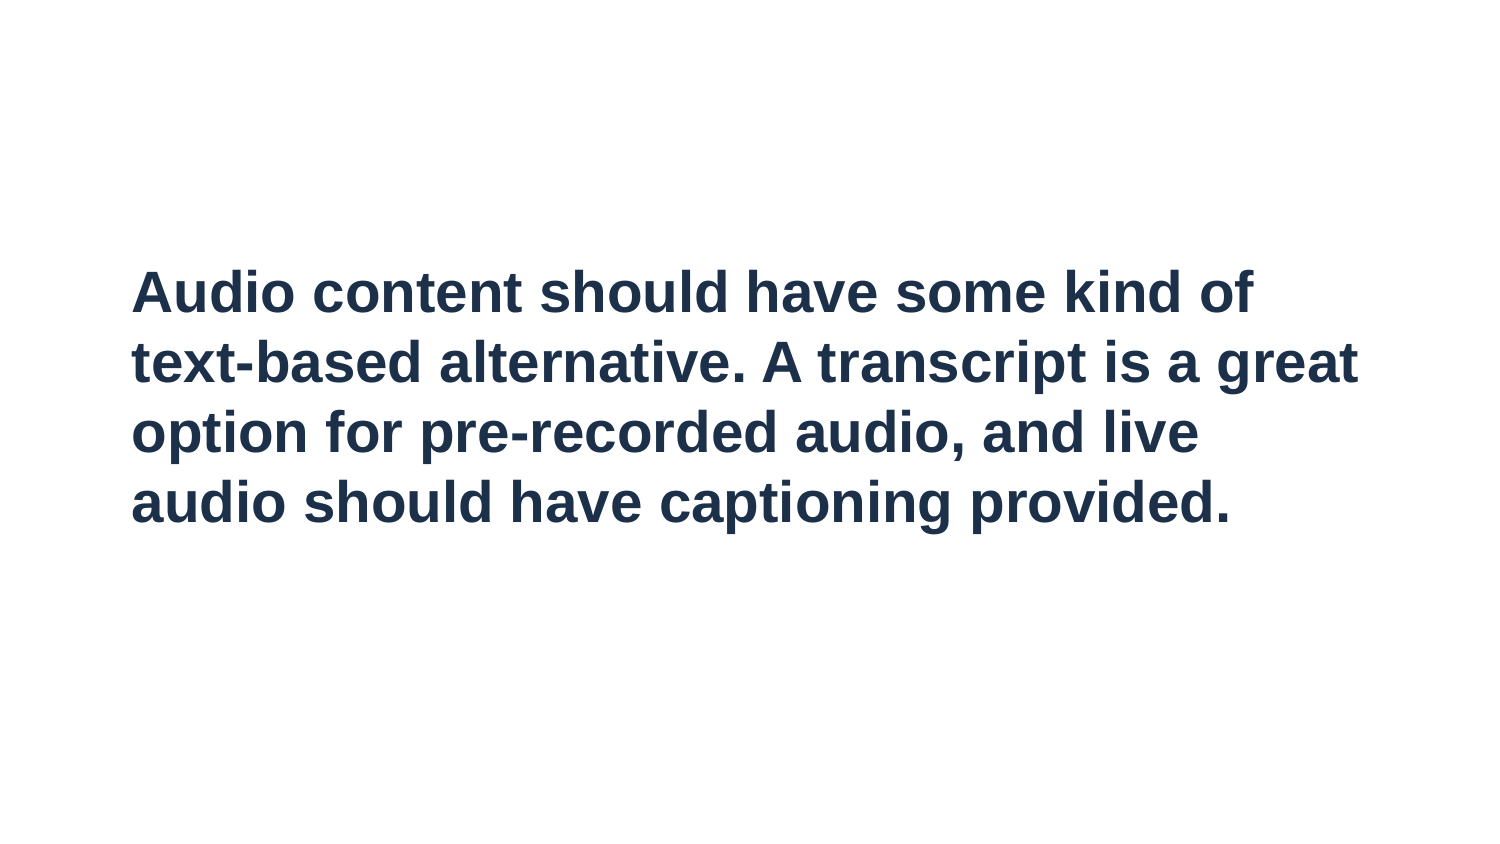

# Audio content should have some kind of text-based alternative. A transcript is a great option for pre-recorded audio, and live audio should have captioning provided.